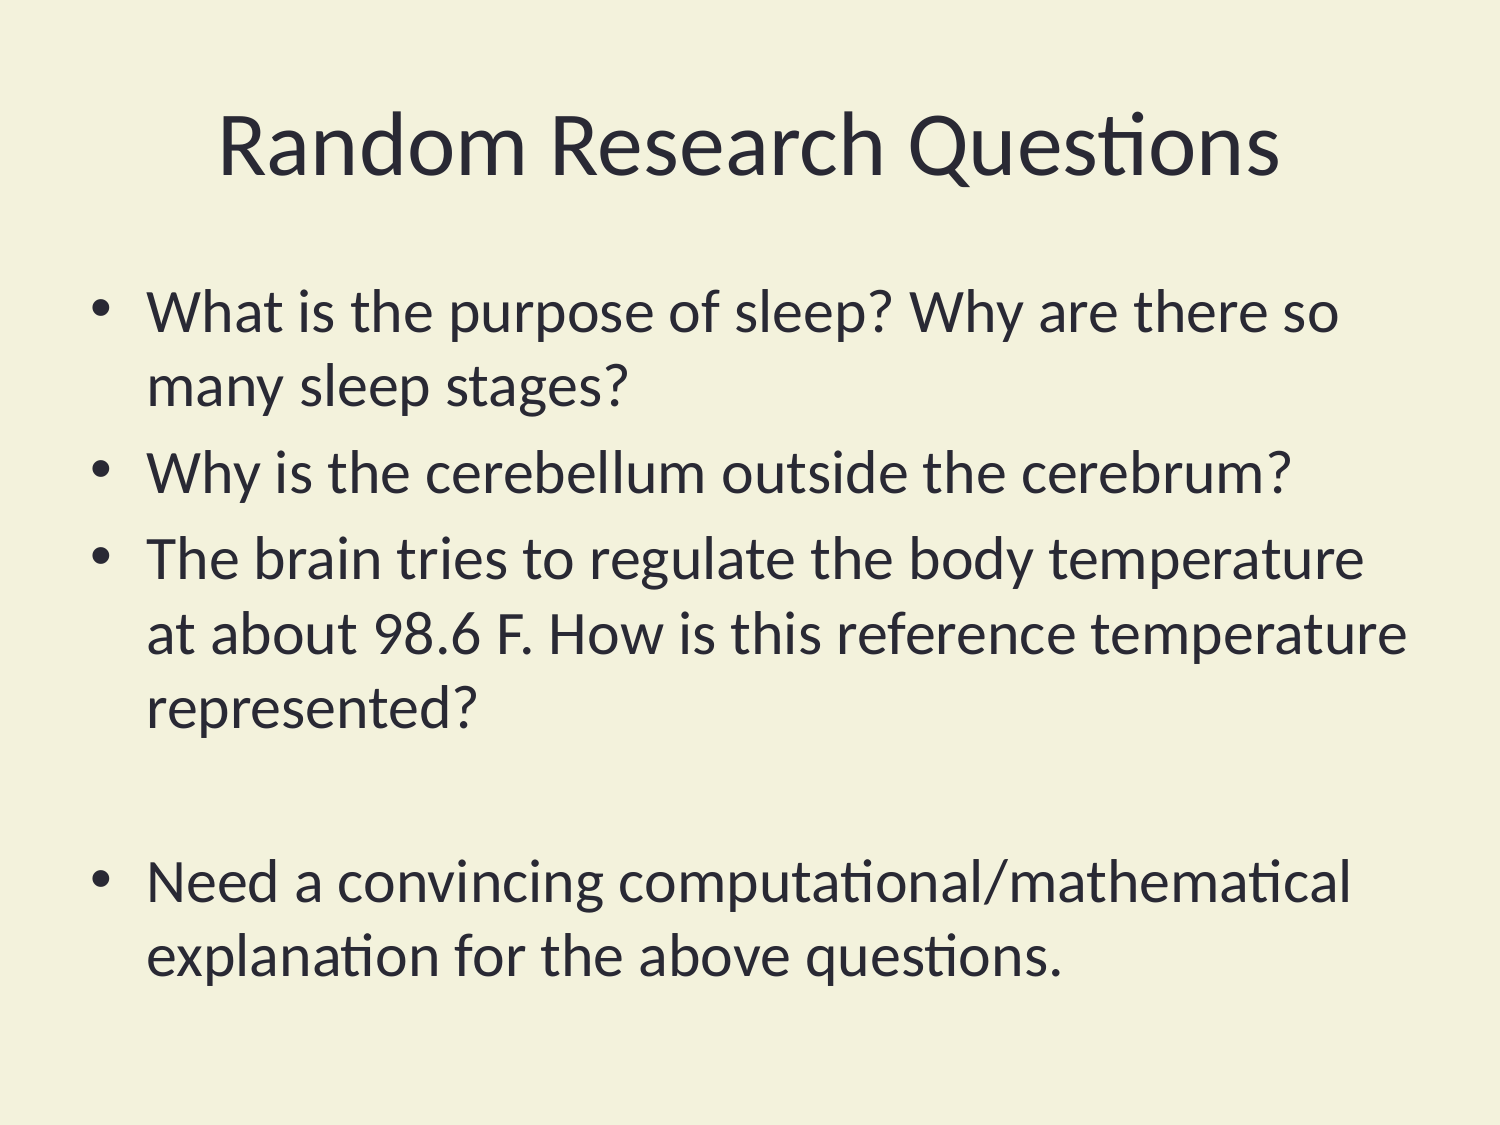

# Random Research Questions
What is the purpose of sleep? Why are there so many sleep stages?
Why is the cerebellum outside the cerebrum?
The brain tries to regulate the body temperature at about 98.6 F. How is this reference temperature represented?

Need a convincing computational/mathematical explanation for the above questions.